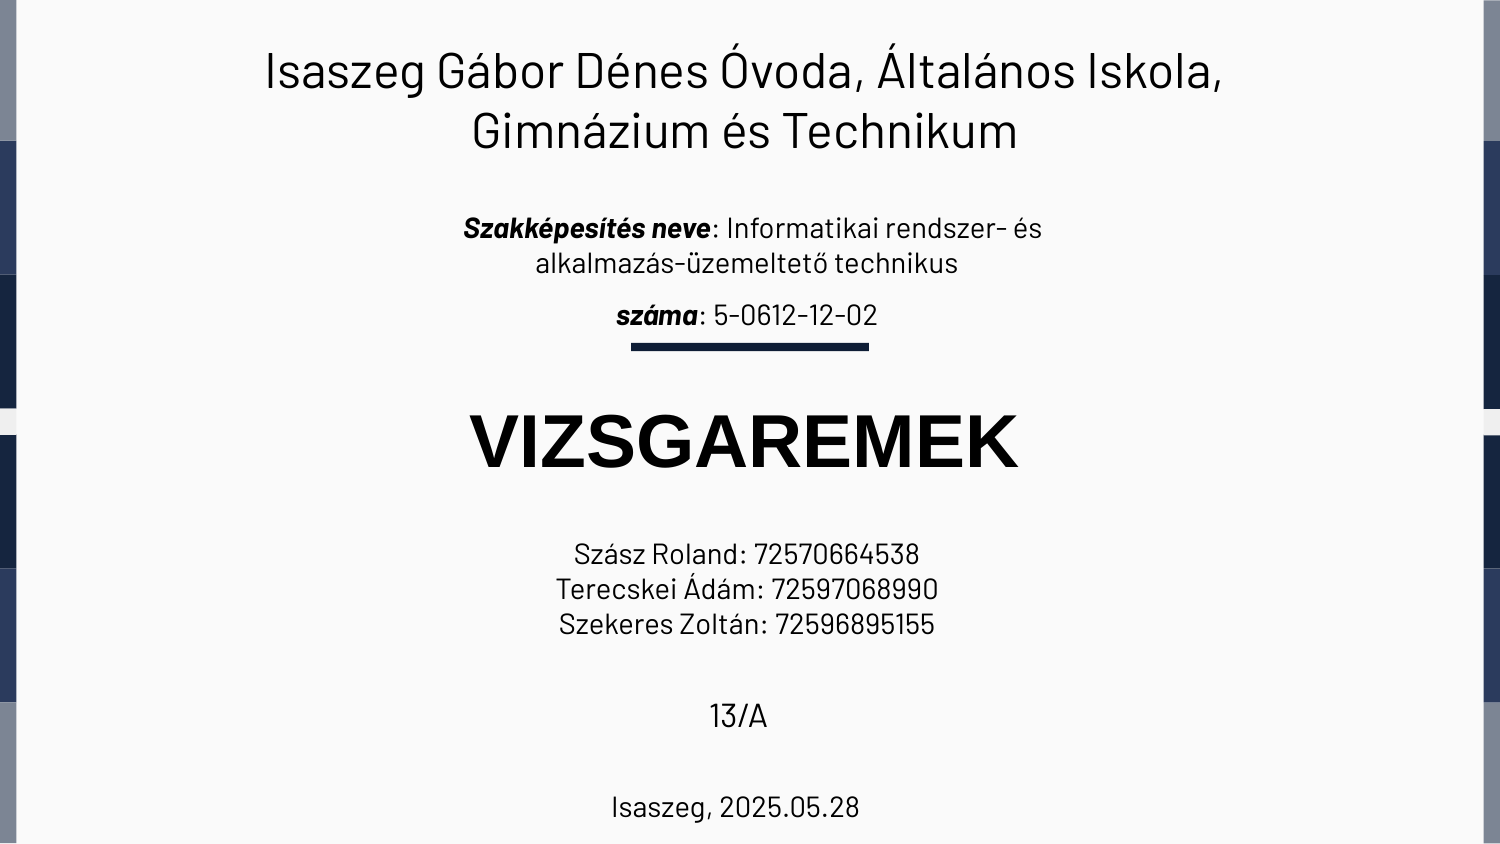

# Isaszeg Gábor Dénes Óvoda, Általános Iskola, Gimnázium és Technikum
 Szakképesítés neve: Informatikai rendszer- és alkalmazás-üzemeltető technikus
száma: 5-0612-12-02

 VIZSGAREMEK
Szász Roland: 72570664538
Terecskei Ádám: 72597068990
Szekeres Zoltán: 72596895155
 13/A

Isaszeg, 2025.05.28